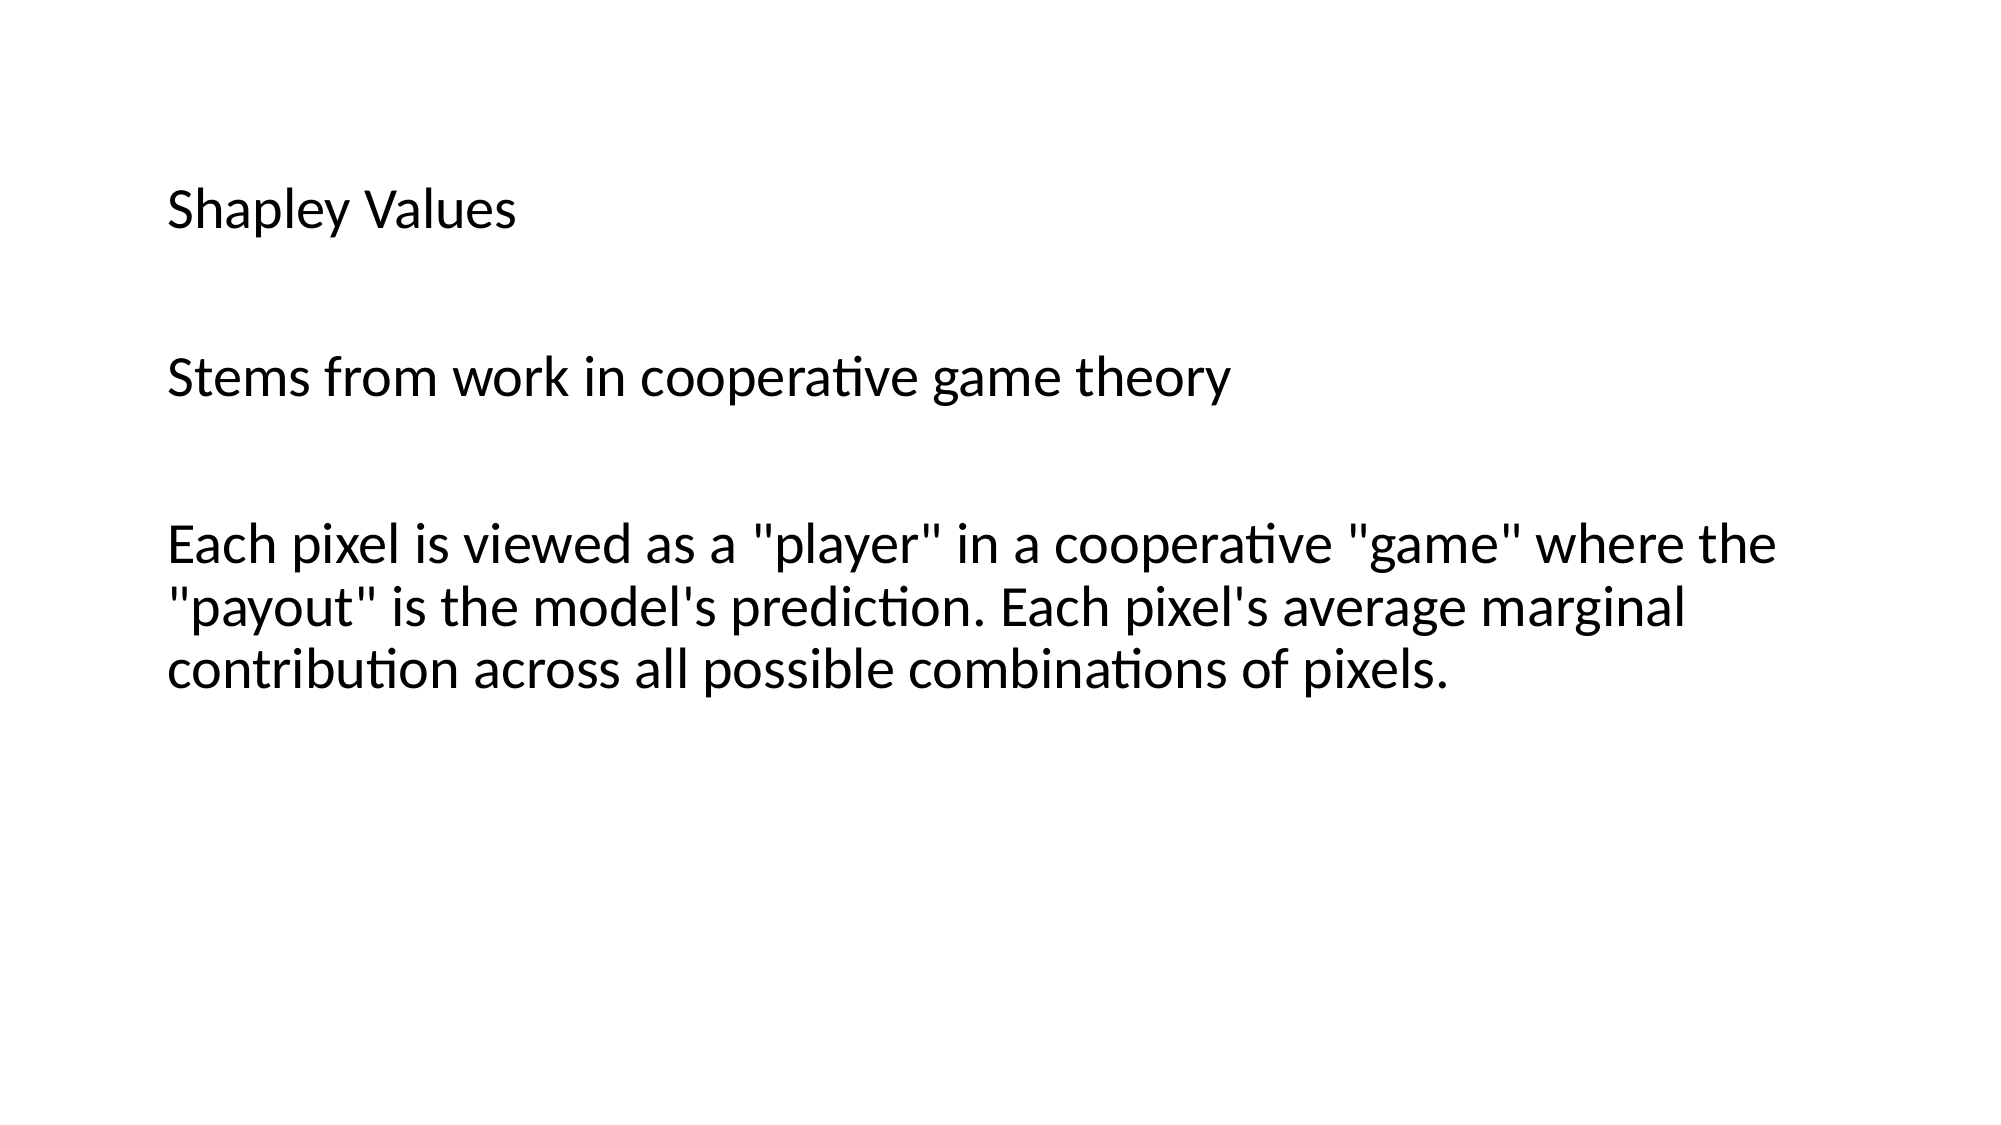

# Shapley Values

Stems from work in cooperative game theory

Each pixel is viewed as a "player" in a cooperative "game" where the "payout" is the model's prediction. Each pixel's average marginal contribution across all possible combinations of pixels.